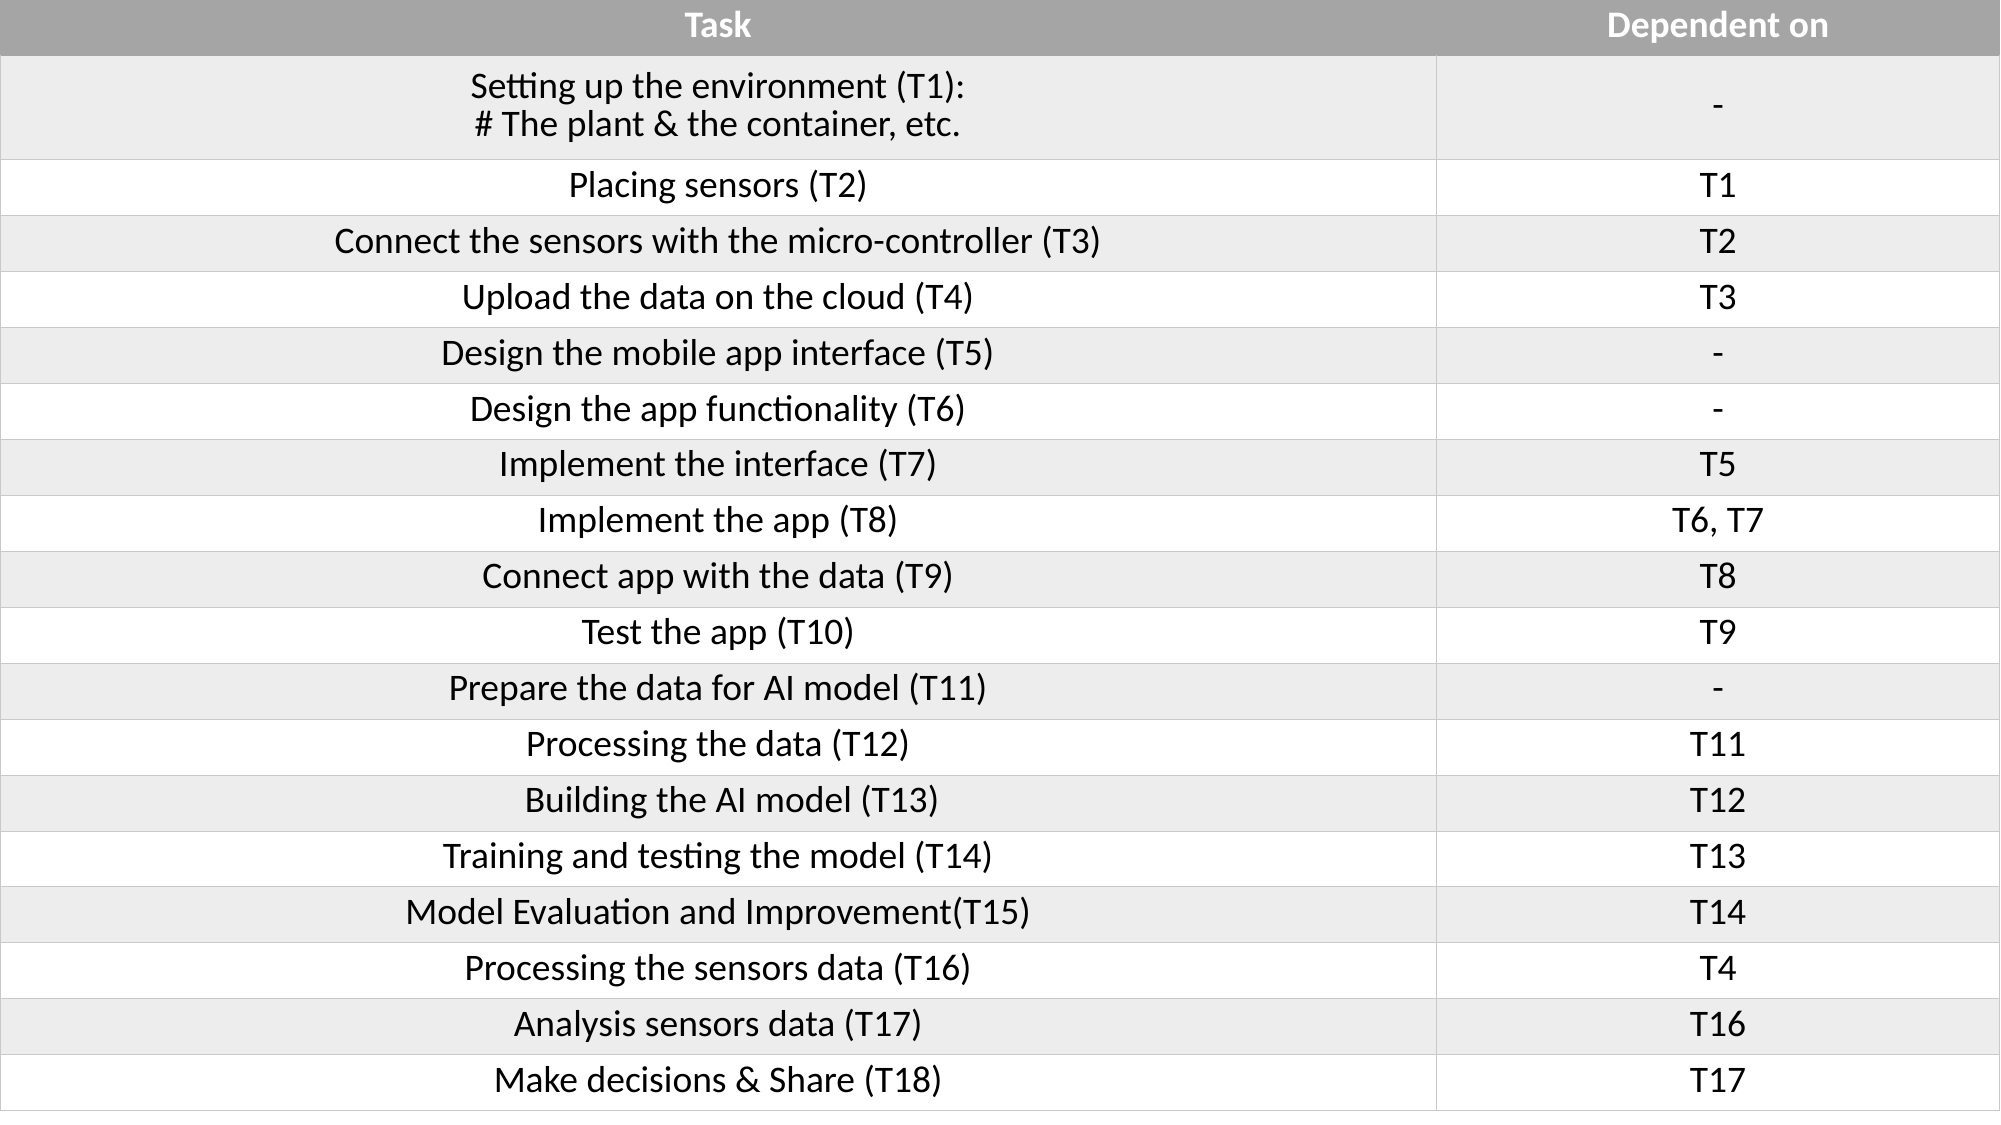

| Task | Dependent on |
| --- | --- |
| Setting up the environment (T1): # The plant & the container, etc. | - |
| Placing sensors (T2) | T1 |
| Connect the sensors with the micro-controller (T3) | T2 |
| Upload the data on the cloud (T4) | T3 |
| Design the mobile app interface (T5) | - |
| Design the app functionality (T6) | - |
| Implement the interface (T7) | T5 |
| Implement the app (T8) | T6, T7 |
| Connect app with the data (T9) | T8 |
| Test the app (T10) | T9 |
| Prepare the data for AI model (T11) | - |
| Processing the data (T12) | T11 |
| Building the AI model (T13) | T12 |
| Training and testing the model (T14) | T13 |
| Model Evaluation and Improvement(T15) | T14 |
| Processing the sensors data (T16) | T4 |
| Analysis sensors data (T17) | T16 |
| Make decisions & Share (T18) | T17 |